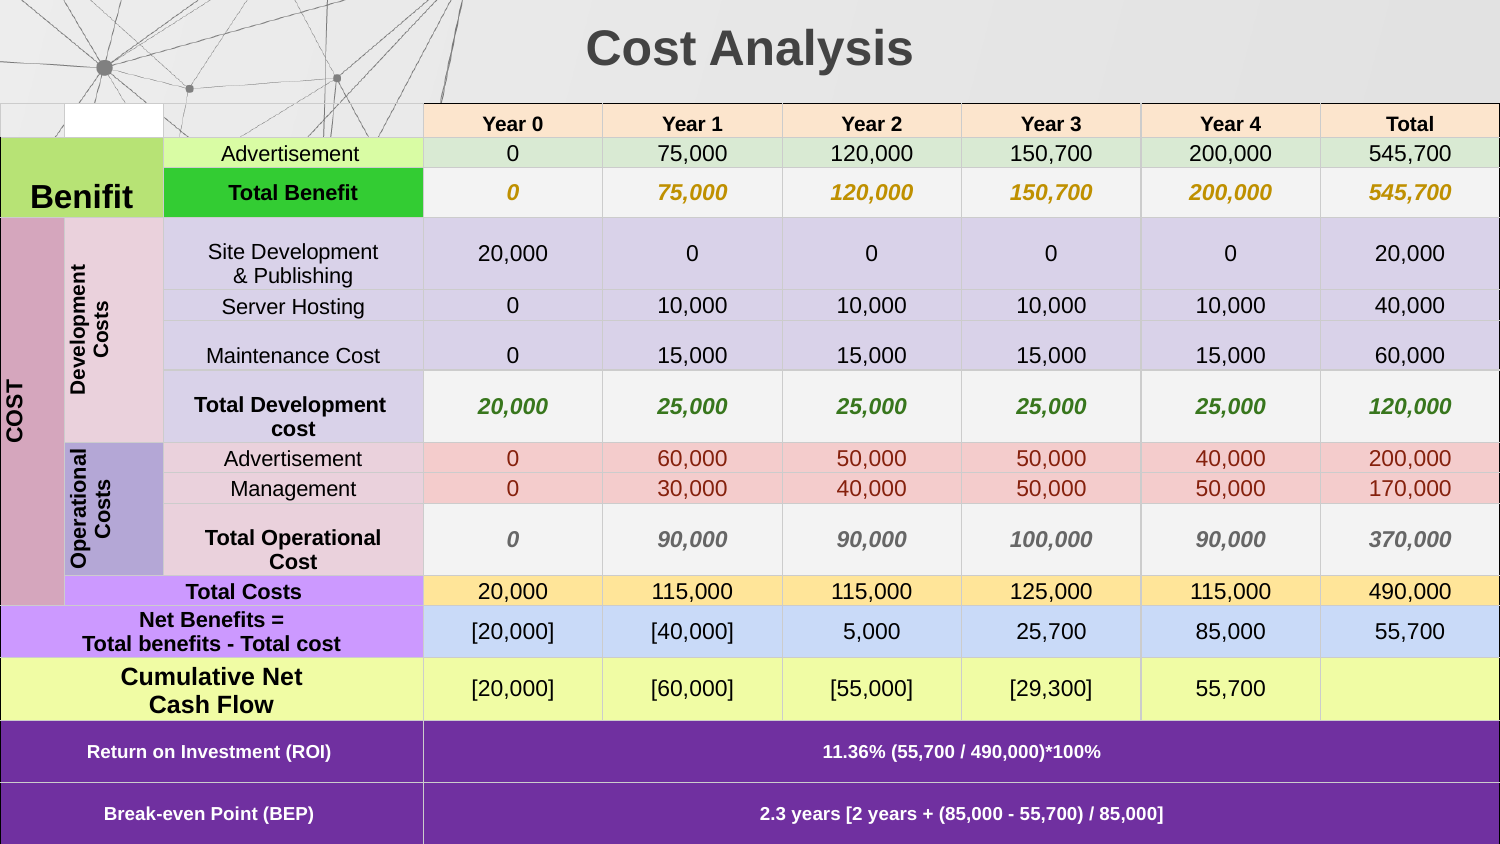

# Cost Analysis
|  |  |  | Year 0 | Year 1 | Year 2 | Year 3 | Year 4 | Total |
| --- | --- | --- | --- | --- | --- | --- | --- | --- |
| Benifit |  | Advertisement | 0 | 75,000 | 120,000 | 150,700 | 200,000 | 545,700 |
|  |  | Total Benefit | 0 | 75,000 | 120,000 | 150,700 | 200,000 | 545,700 |
| COST | Development Costs | Site Development & Publishing | 20,000 | 0 | 0 | 0 | 0 | 20,000 |
|  |  | Server Hosting | 0 | 10,000 | 10,000 | 10,000 | 10,000 | 40,000 |
|  |  | Maintenance Cost | 0 | 15,000 | 15,000 | 15,000 | 15,000 | 60,000 |
|  |  | Total Development cost | 20,000 | 25,000 | 25,000 | 25,000 | 25,000 | 120,000 |
|  | Operational Costs | Advertisement | 0 | 60,000 | 50,000 | 50,000 | 40,000 | 200,000 |
|  |  | Management | 0 | 30,000 | 40,000 | 50,000 | 50,000 | 170,000 |
|  |  | Total Operational Cost | 0 | 90,000 | 90,000 | 100,000 | 90,000 | 370,000 |
|  | Total Costs |  | 20,000 | 115,000 | 115,000 | 125,000 | 115,000 | 490,000 |
| Net Benefits = Total benefits - Total cost |  |  | [20,000] | [40,000] | 5,000 | 25,700 | 85,000 | 55,700 |
| Cumulative Net Cash Flow |  |  | [20,000] | [60,000] | [55,000] | [29,300] | 55,700 |  |
| Return on Investment (ROI) |  |  | 11.36% (55,700 / 490,000)\*100% |  |  |  |  |  |
| Break-even Point (BEP) |  |  | 2.3 years [2 years + (85,000 - 55,700) / 85,000] |  |  |  |  |  |